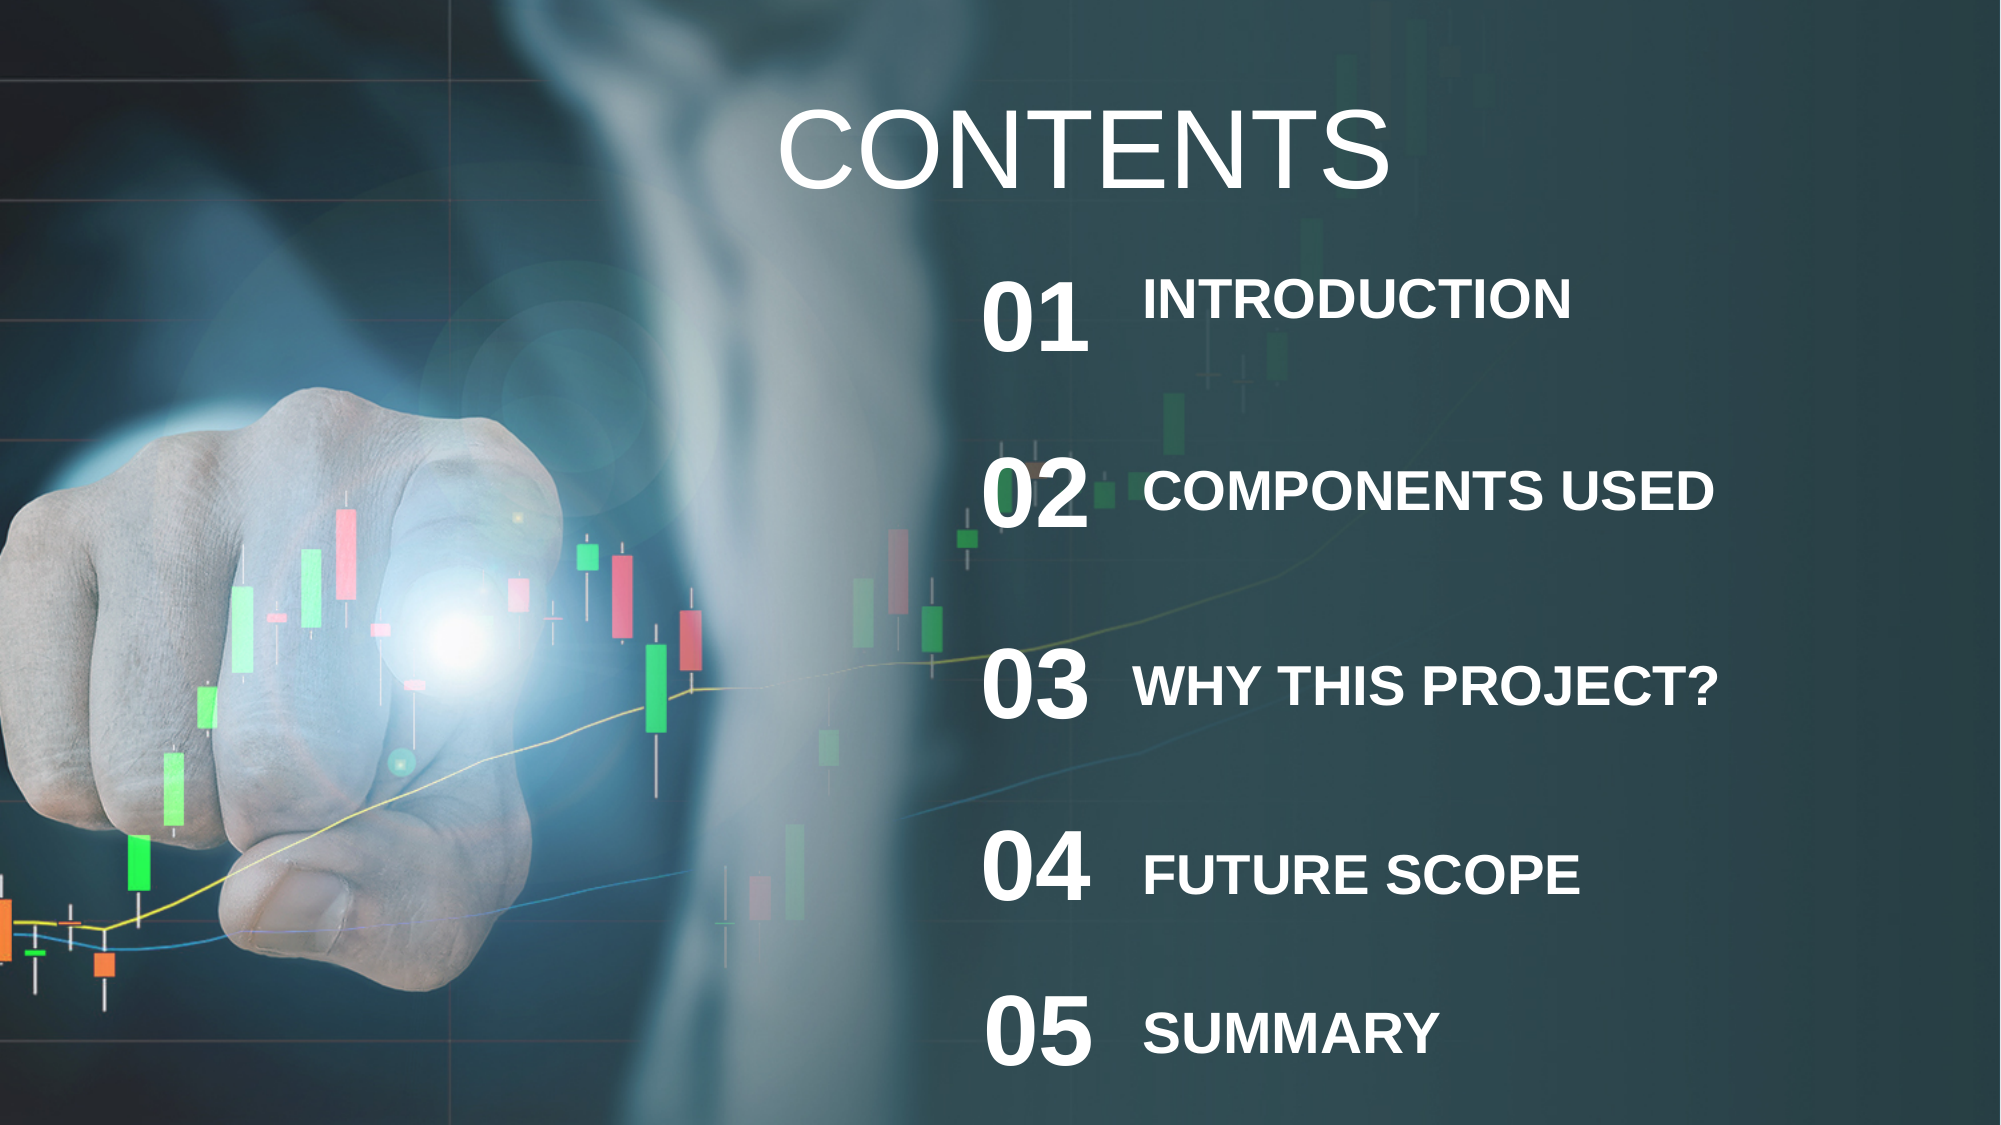

CONTENTS
01
INTRODUCTION
05

02
COMPONENTS USED

03
WHY THIS PROJECT?

04
FUTURE SCOPE
SUMMARY